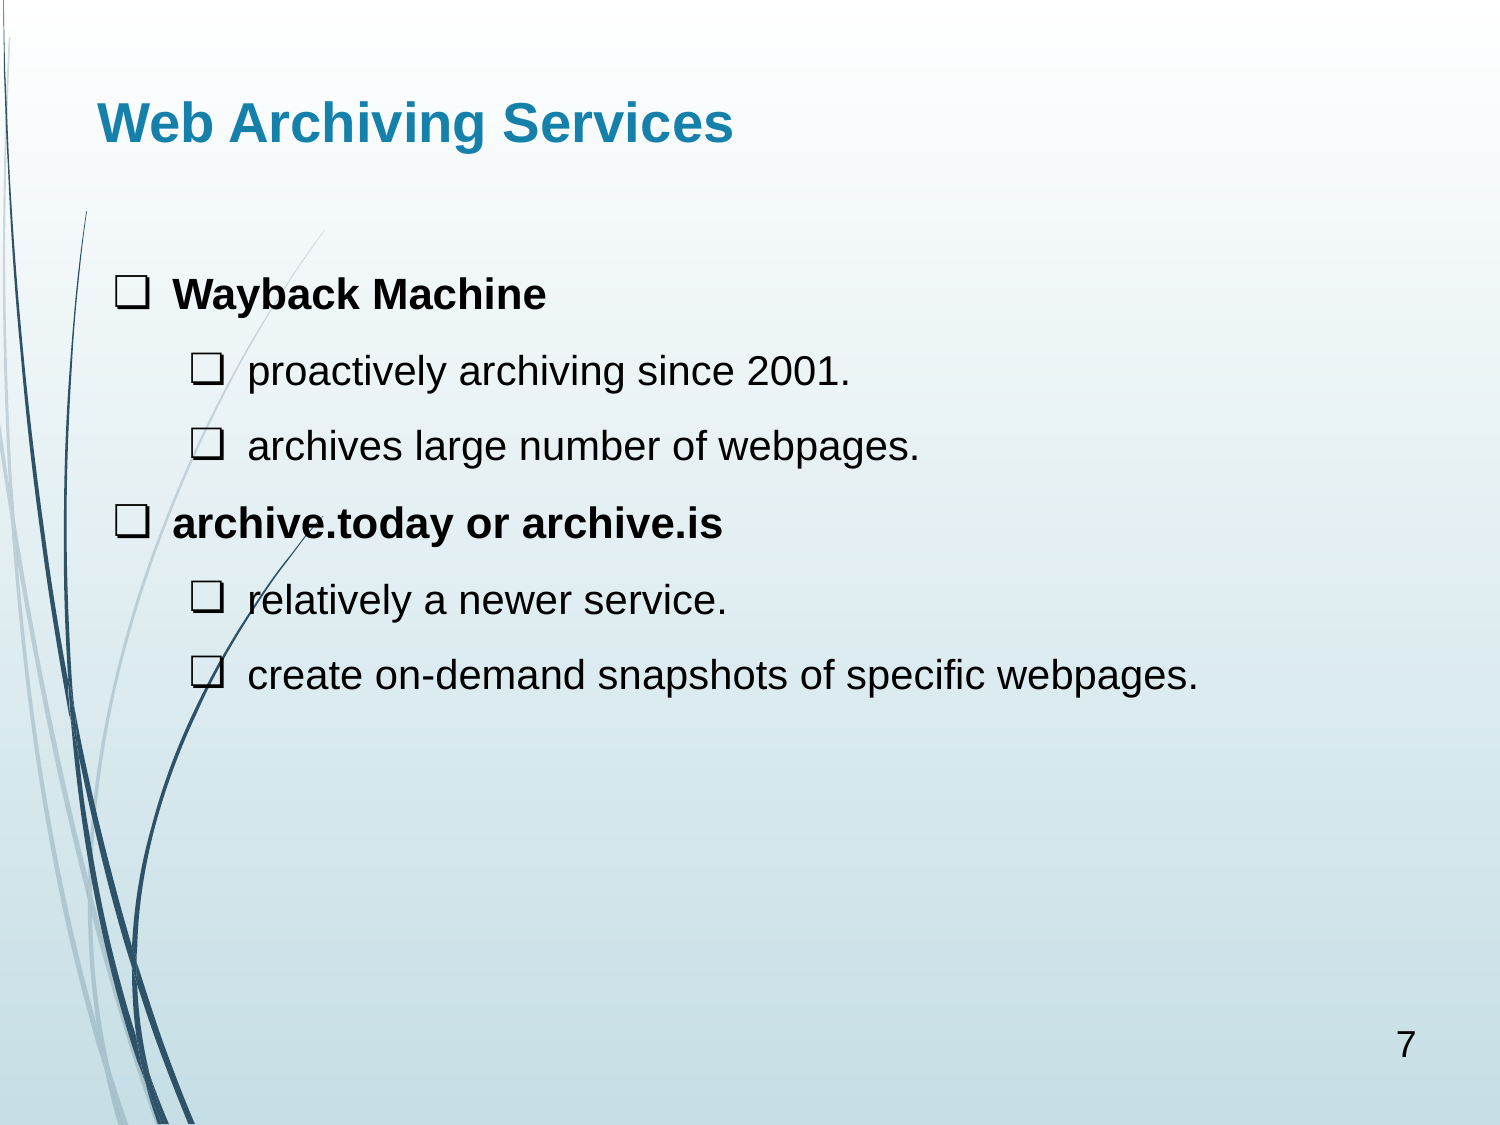

# Web Archiving Services

Wayback Machine
proactively archiving since 2001.
archives large number of webpages.
archive.today or archive.is
relatively a newer service.
create on-demand snapshots of specific webpages.

7